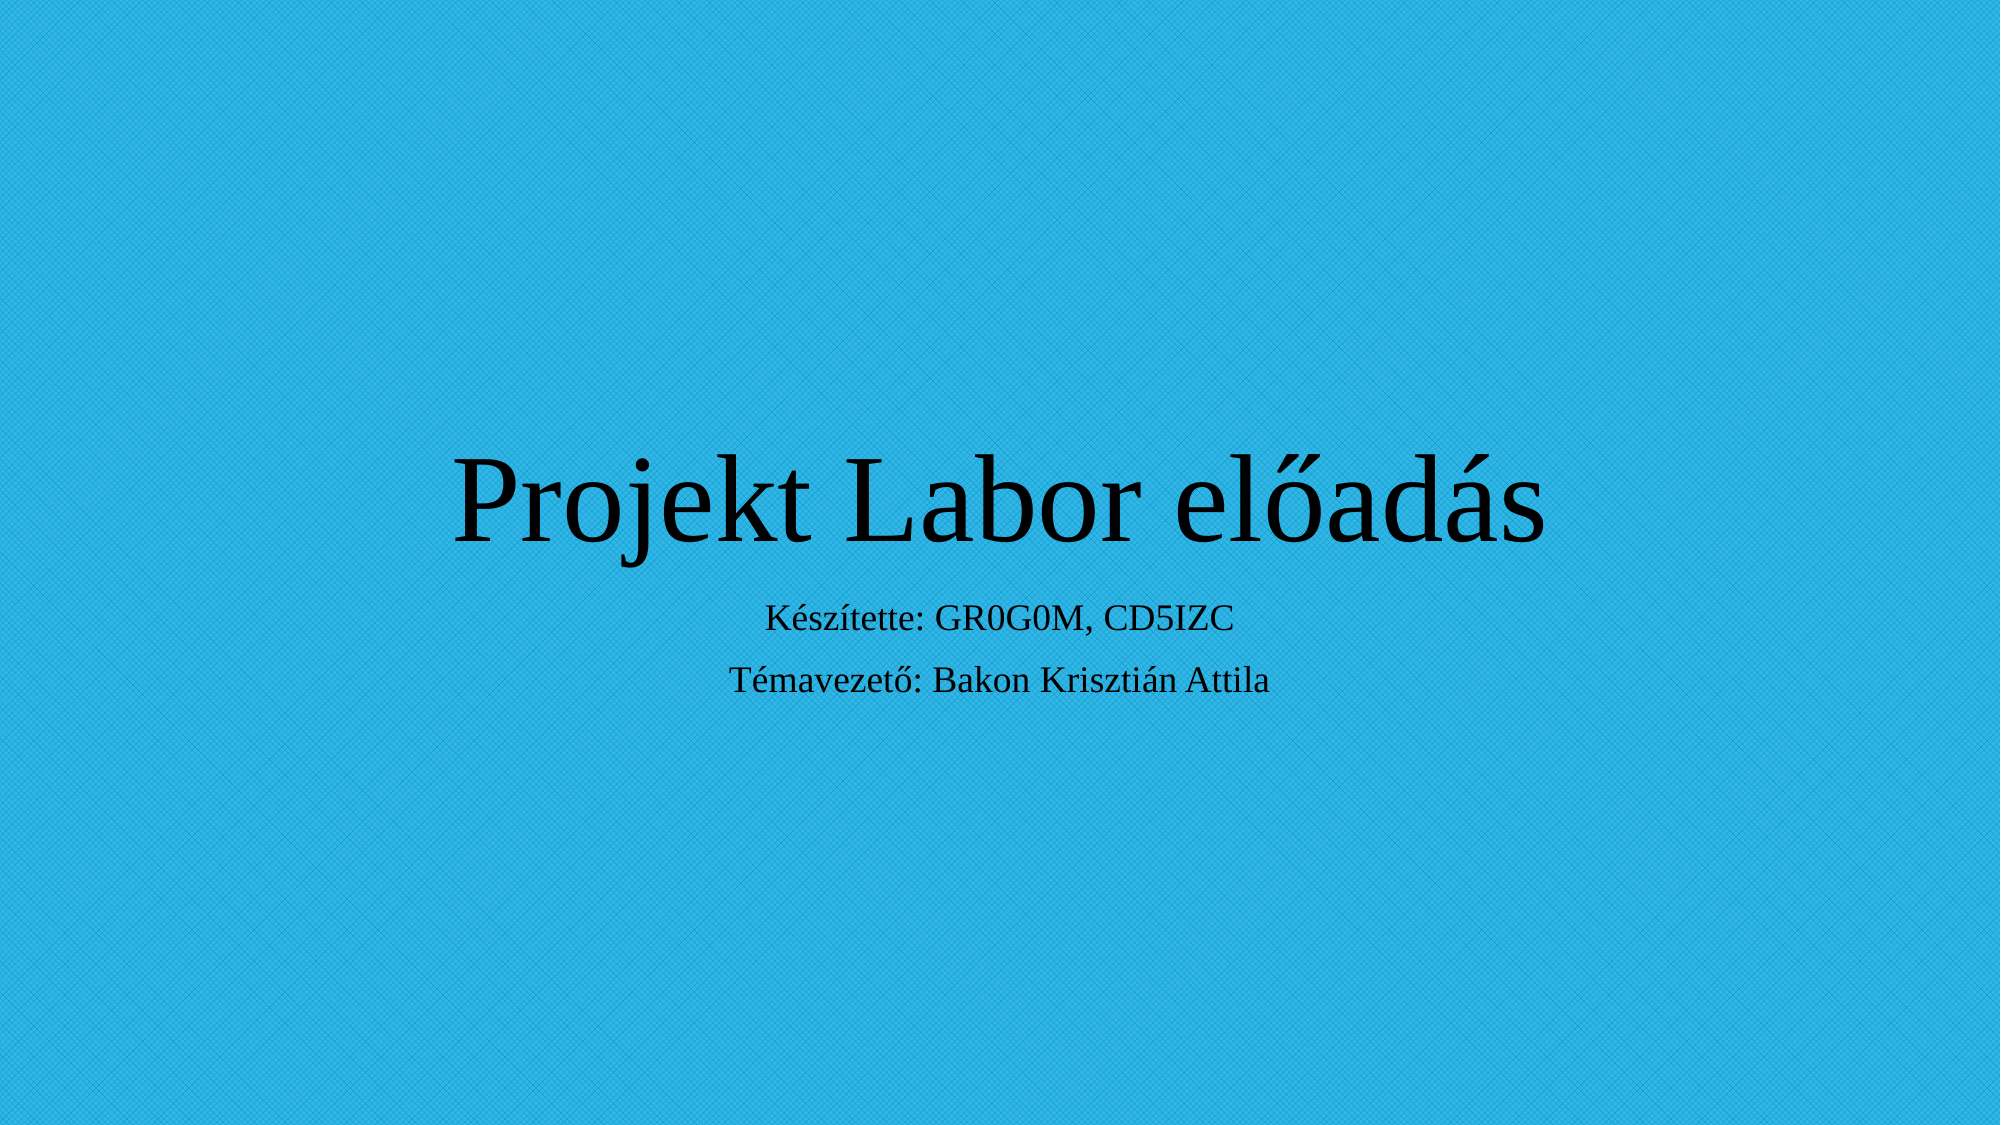

# Projekt Labor előadás
Készítette: GR0G0M, CD5IZC
Témavezető: Bakon Krisztián Attila